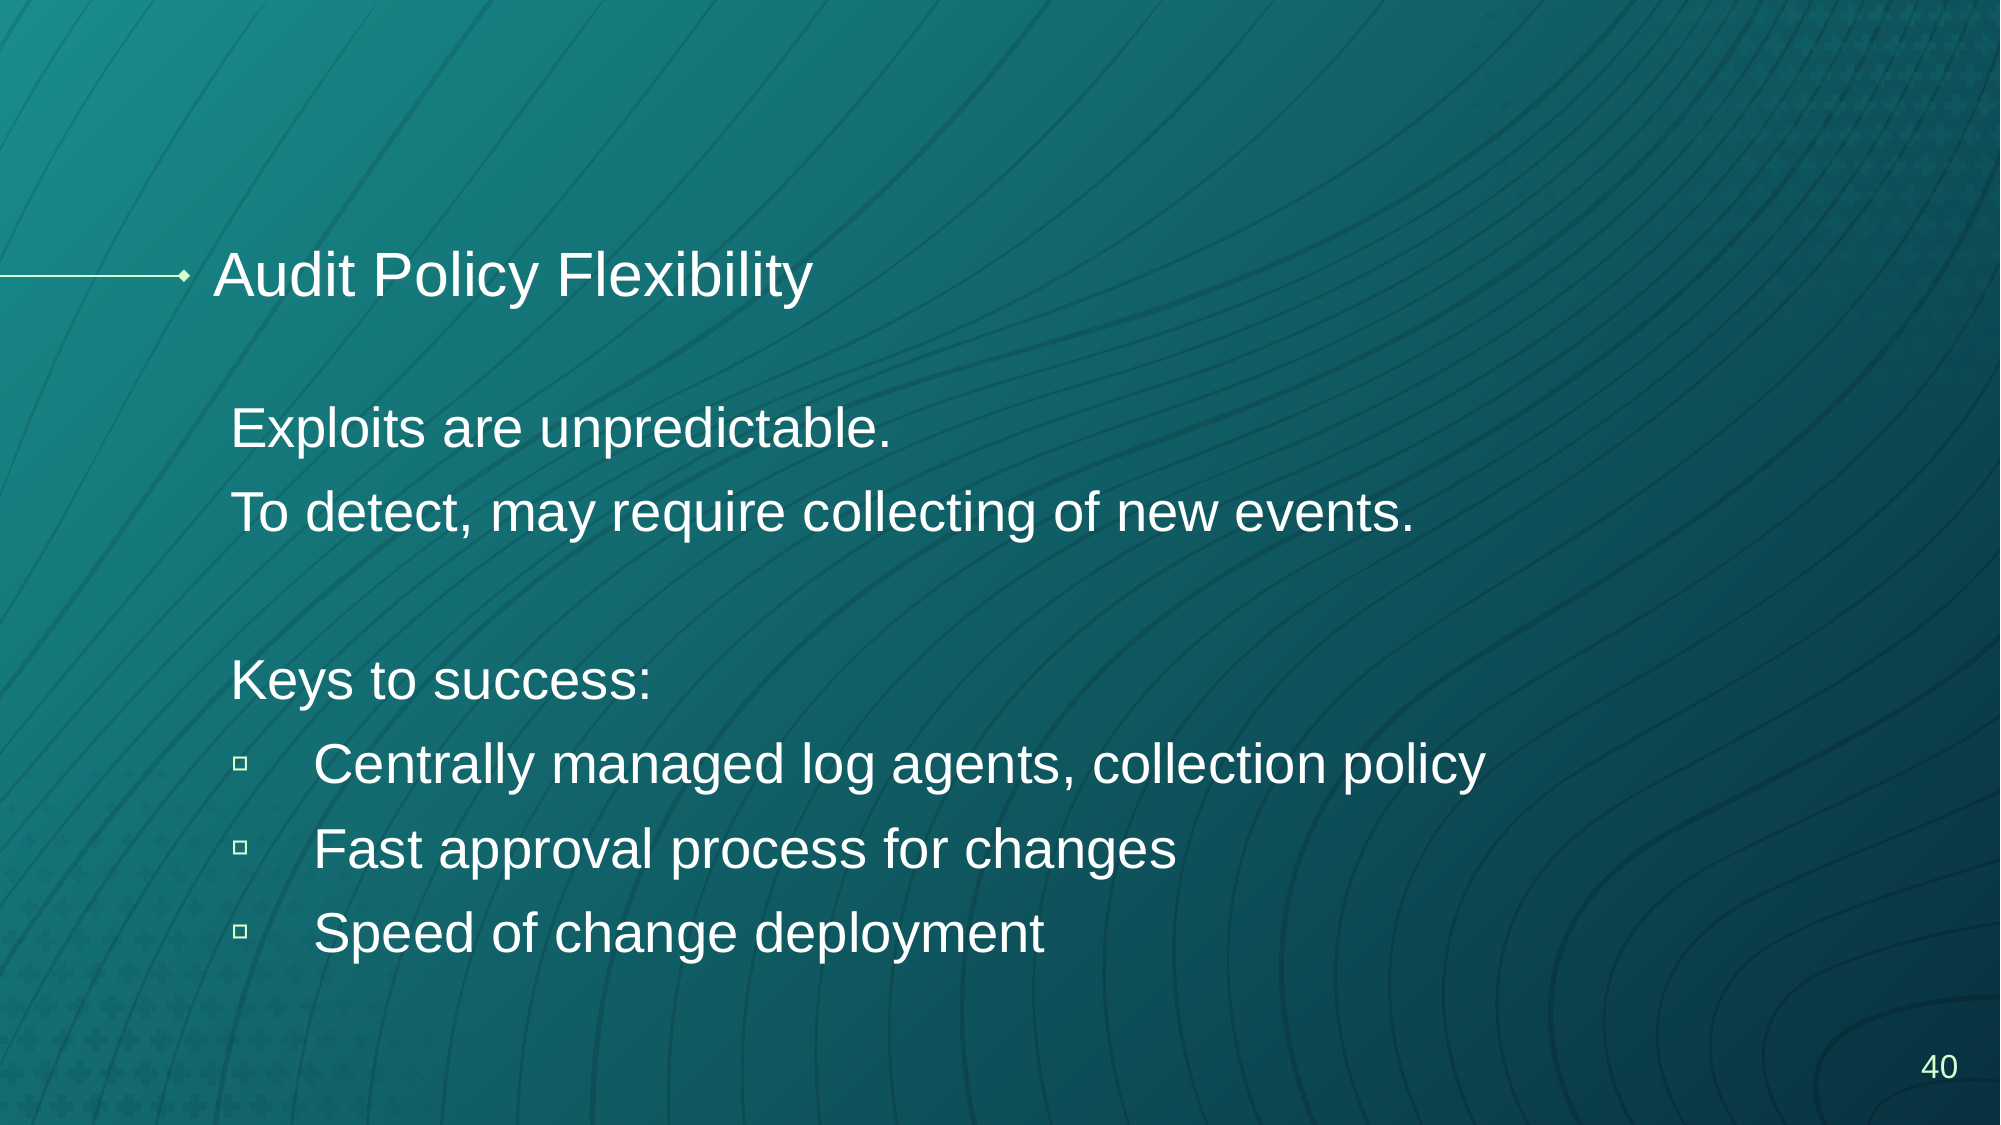

# Audit Policy Flexibility

Exploits are unpredictable.
To detect, may require collecting of new events.

Keys to success:
Centrally managed log agents, collection policy
Fast approval process for changes
Speed of change deployment
40